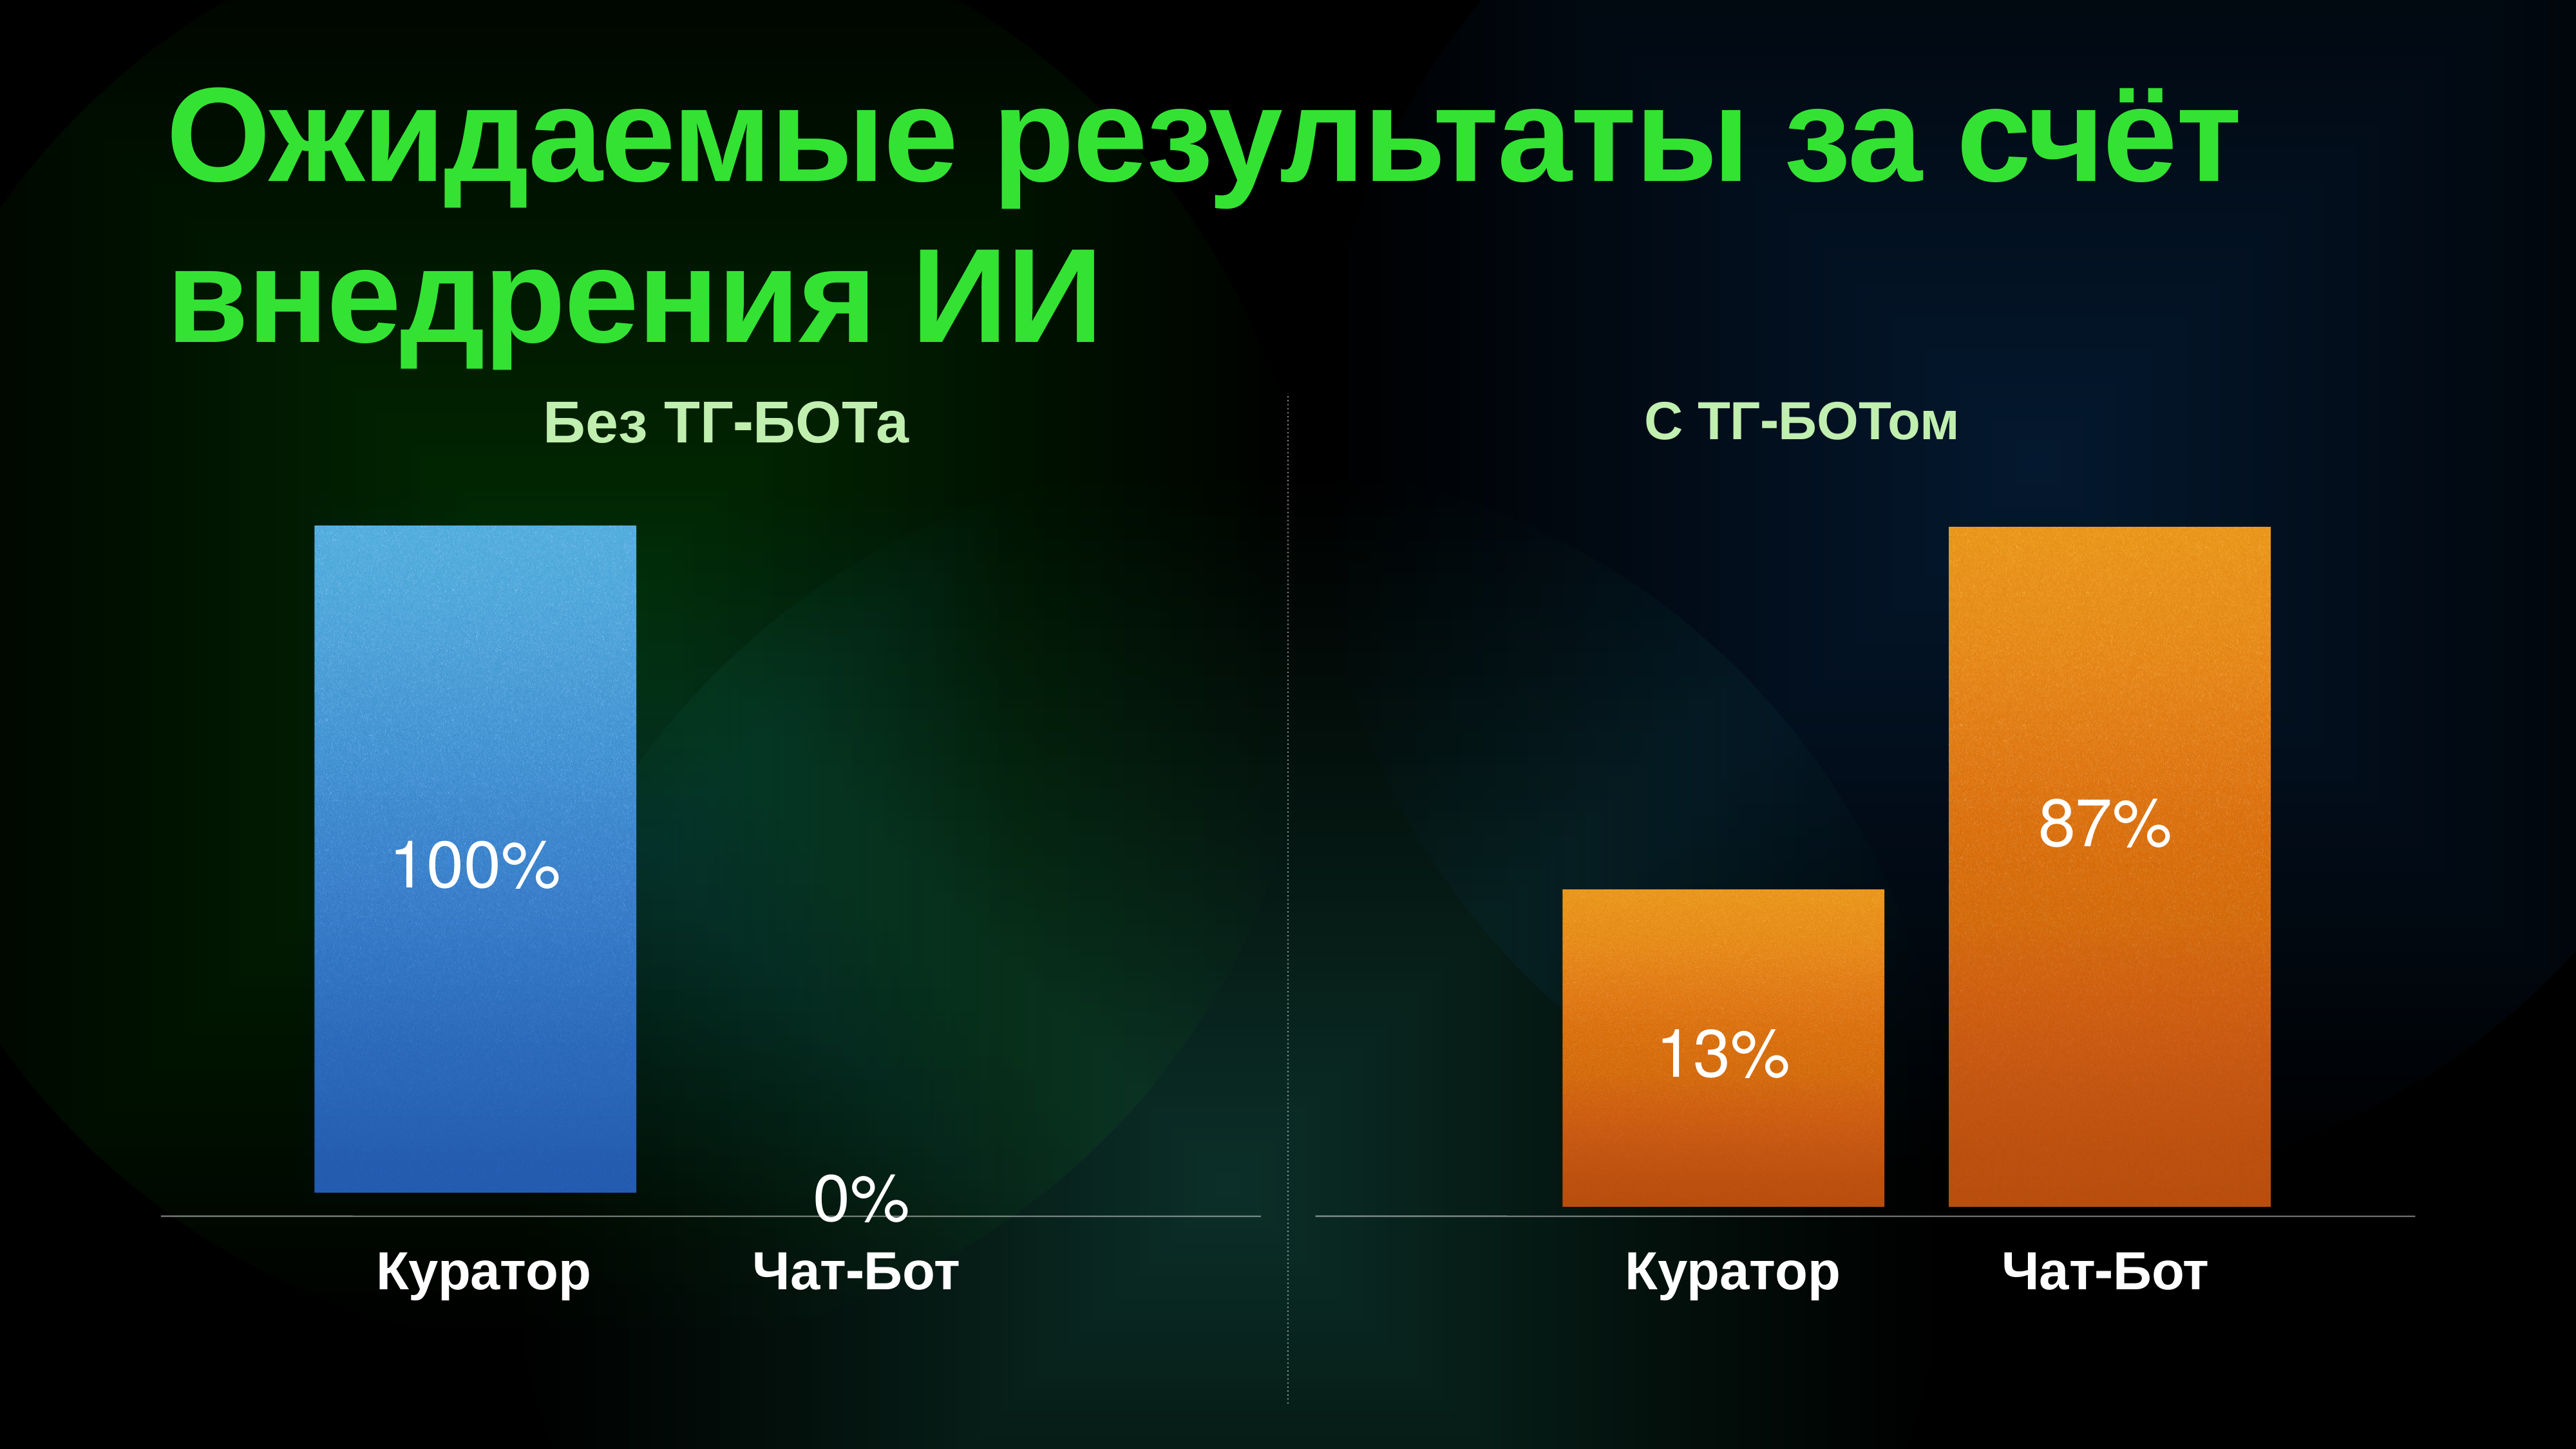

Ожидаемые результаты за счёт внедрения ИИ
Без ТГ-БОТа
С ТГ-БОТом

### Chart

| Category | Регион 1 | Регион 2 |
|---|---|---|
| Апрель | 100.0 | 0.0 |

### Chart

| Category | Регион 1 | Регион 2 |
|---|---|---|
| Апрель | 13.0 | 87.0 |

Куратор
Чат-Бот
Куратор
Чат-Бот